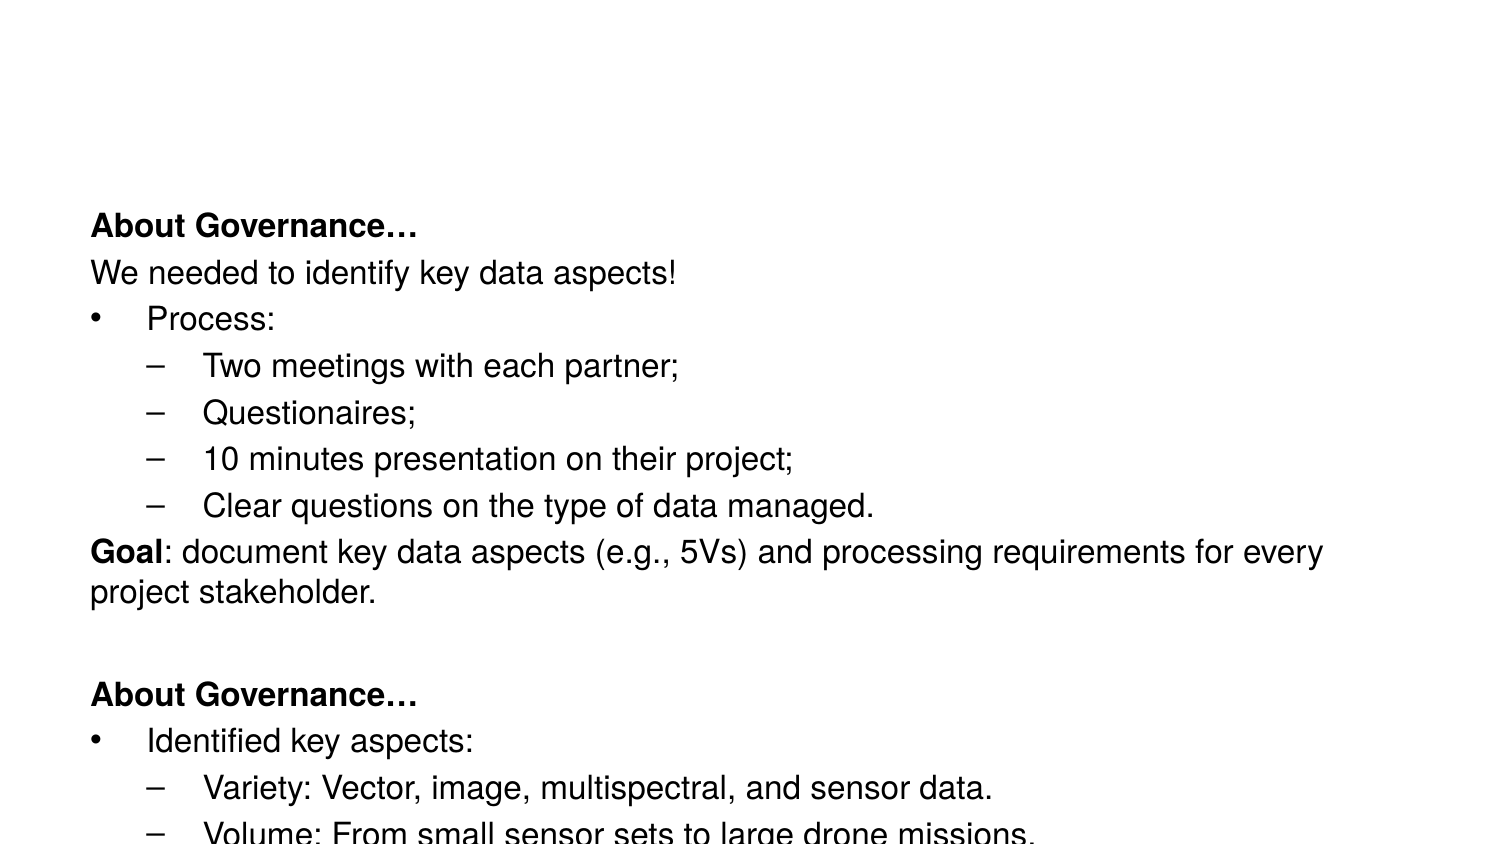

About Governance…
We needed to identify key data aspects!
Process:
Two meetings with each partner;
Questionaires;
10 minutes presentation on their project;
Clear questions on the type of data managed.
Goal: document key data aspects (e.g., 5Vs) and processing requirements for every project stakeholder.
About Governance…
Identified key aspects:
Variety: Vector, image, multispectral, and sensor data.
Volume: From small sensor sets to large drone missions.
Veracity: Managing data quality from non-IT personnel.
Heterogeneous context:
multidisiplinary projects;
non-communicating partners;
data collected in standalone excel files;
few-to-none common ground for interoperability.
Project volatility:
Analysis goals could evolve through time;
data types could vary through time!
Towards a mesh architecture